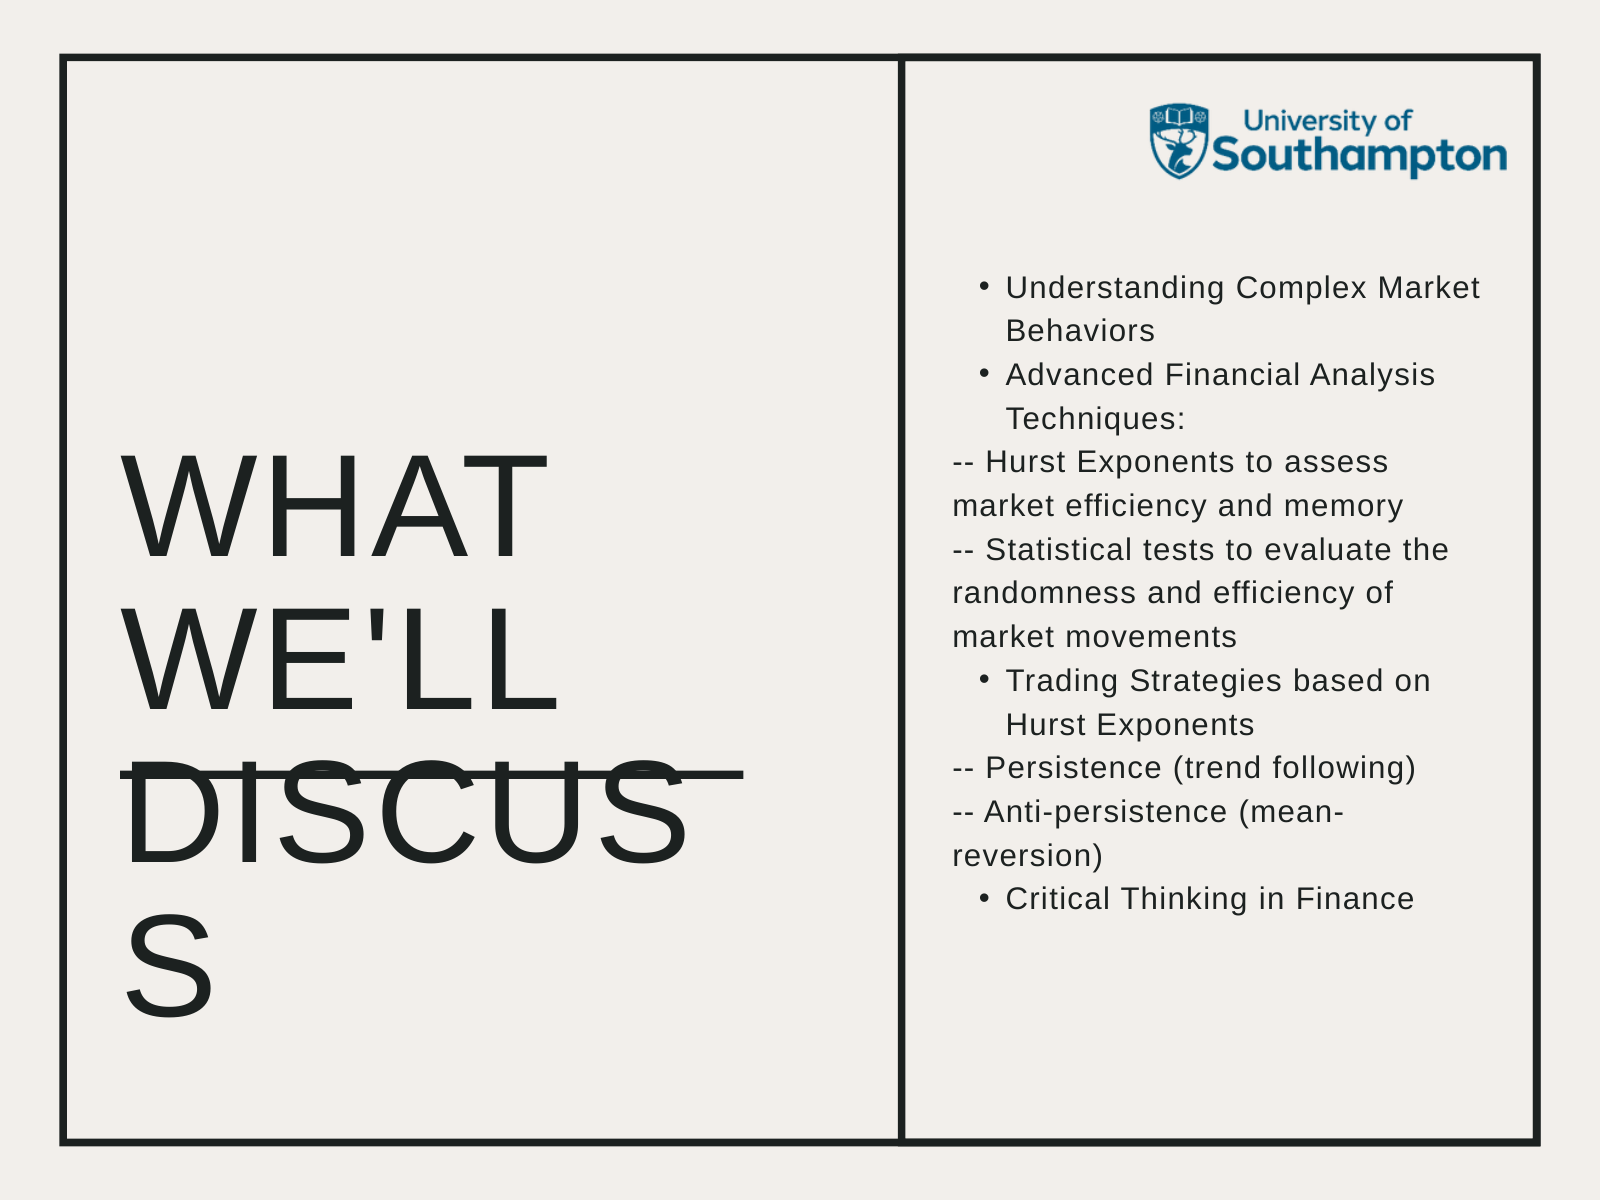

Understanding Complex Market Behaviors
Advanced Financial Analysis Techniques:
-- Hurst Exponents to assess market efficiency and memory
-- Statistical tests to evaluate the randomness and efficiency of market movements
Trading Strategies based on Hurst Exponents
-- Persistence (trend following)
-- Anti-persistence (mean-reversion)
Critical Thinking in Finance

WHAT WE'LL DISCUSS